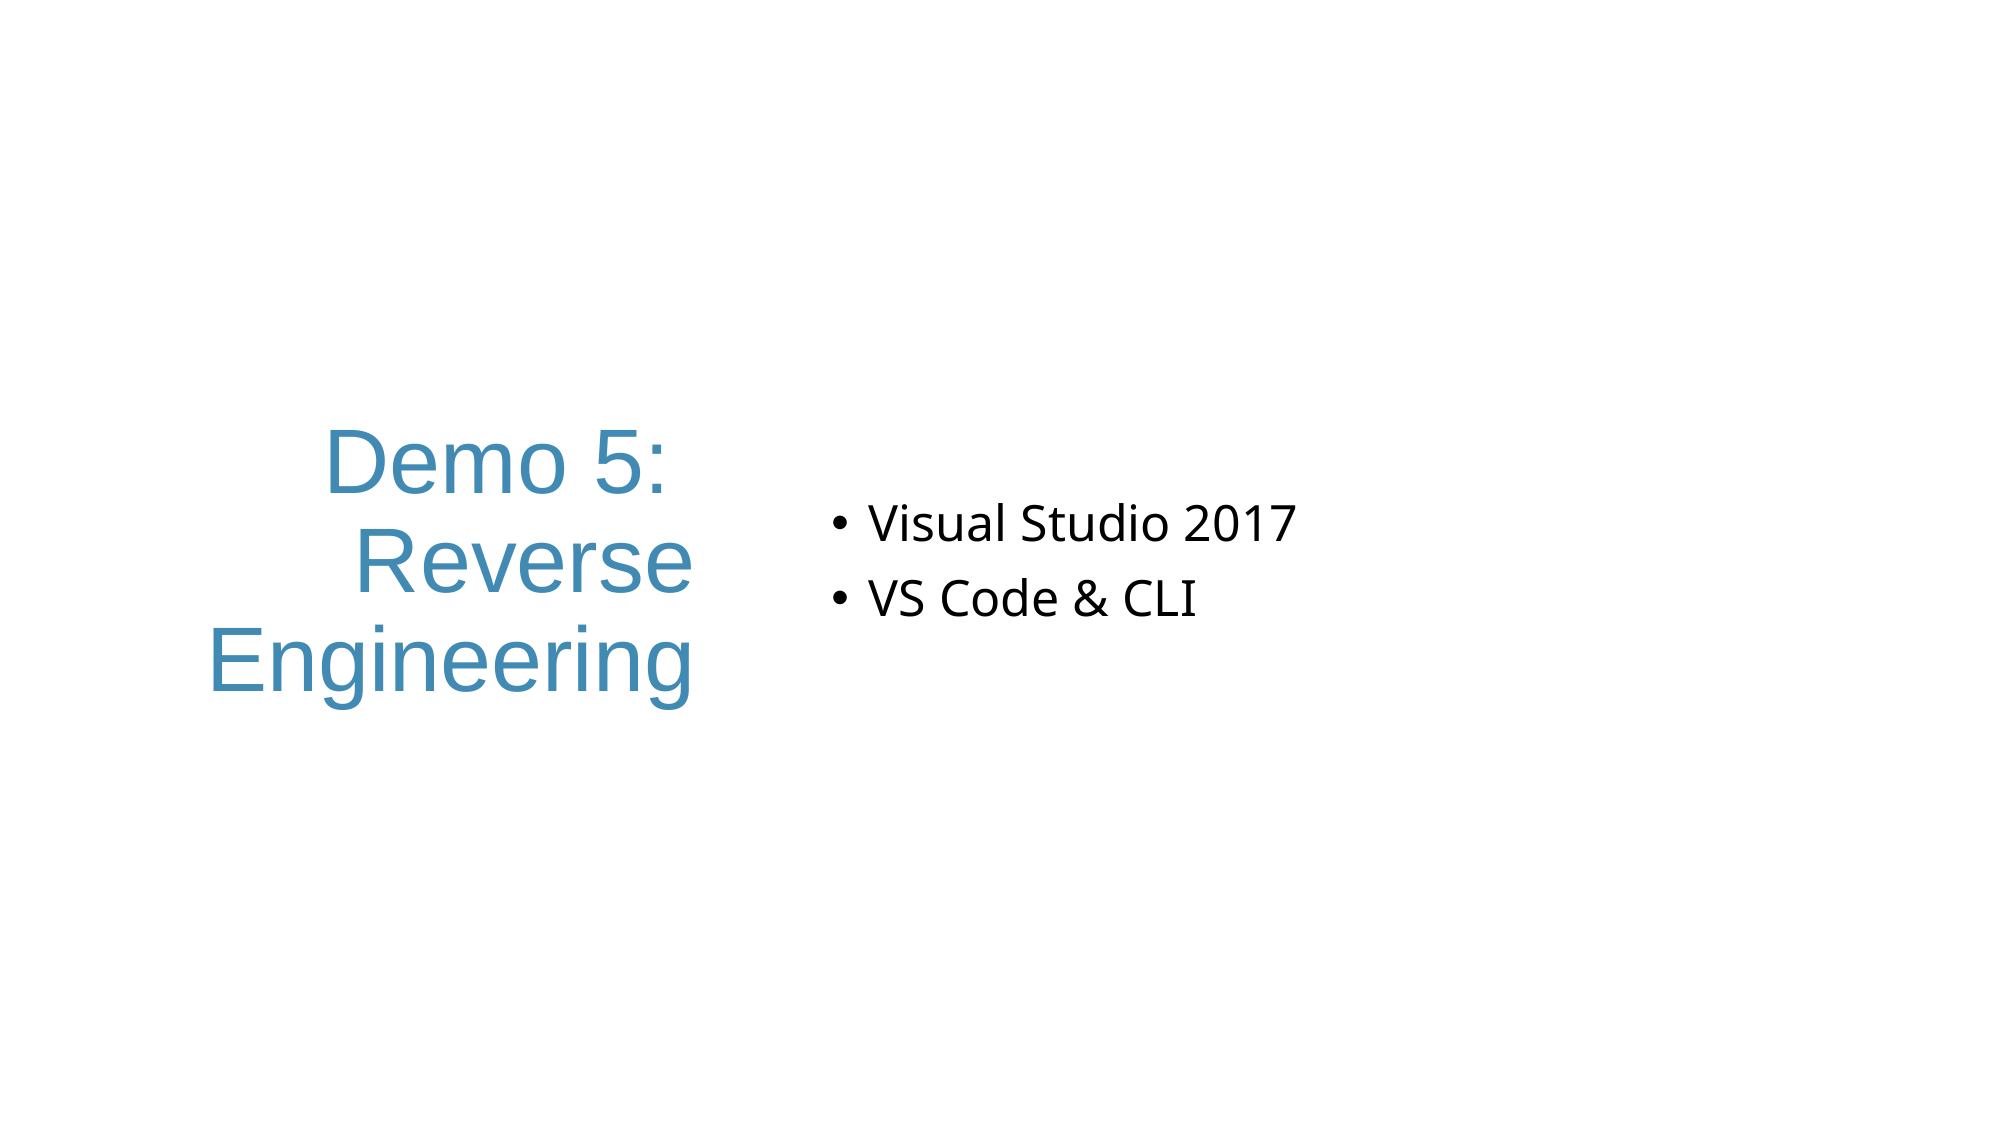

# Demo 5: Reverse Engineering
Visual Studio 2017
VS Code & CLI